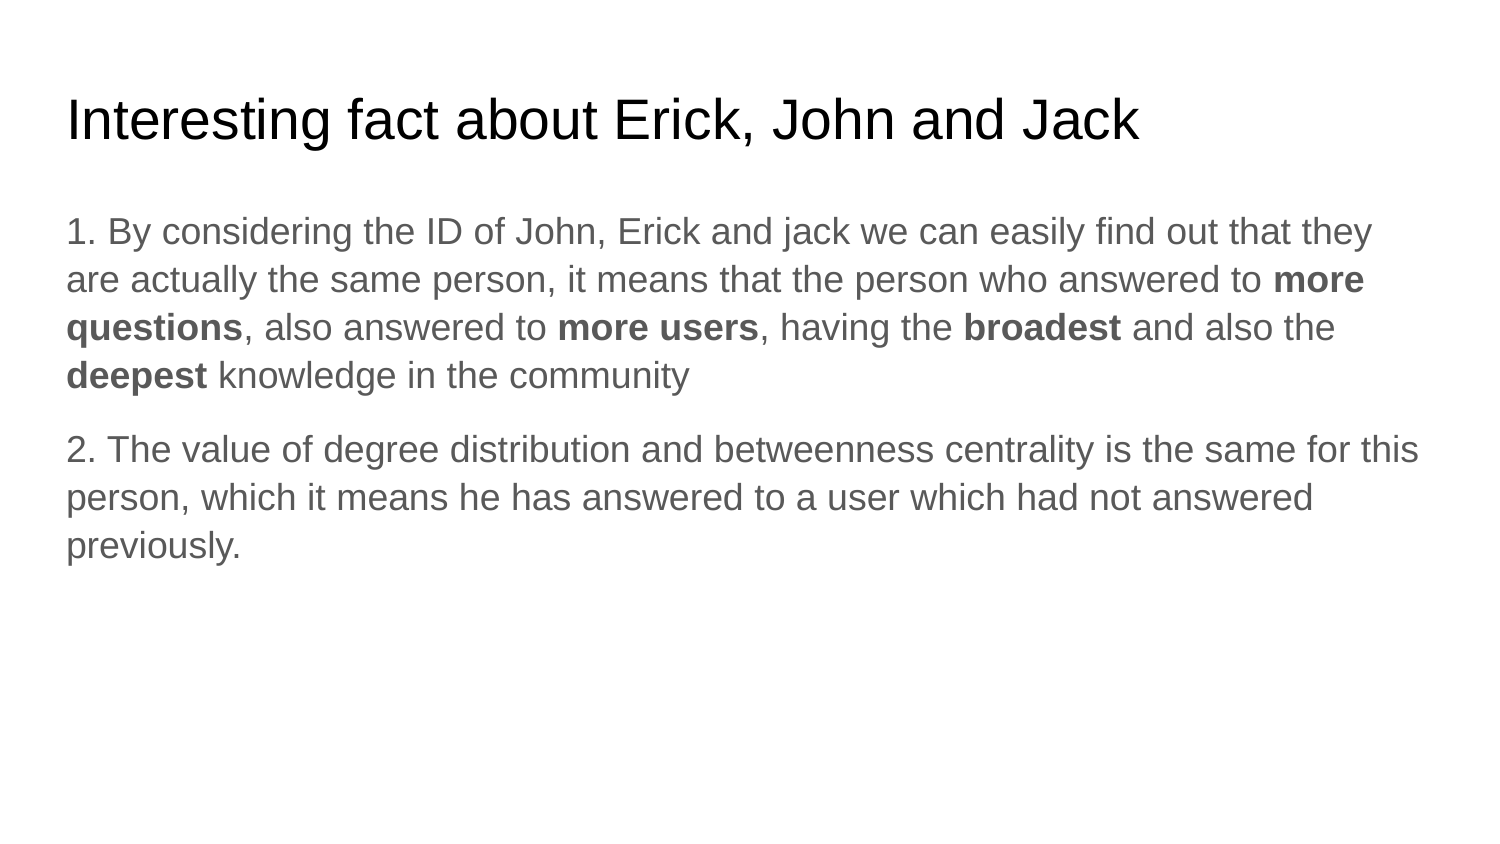

# Interesting fact about Erick, John and Jack
1. By considering the ID of John, Erick and jack we can easily find out that they are actually the same person, it means that the person who answered to more questions, also answered to more users, having the broadest and also the deepest knowledge in the community
2. The value of degree distribution and betweenness centrality is the same for this person, which it means he has answered to a user which had not answered previously.